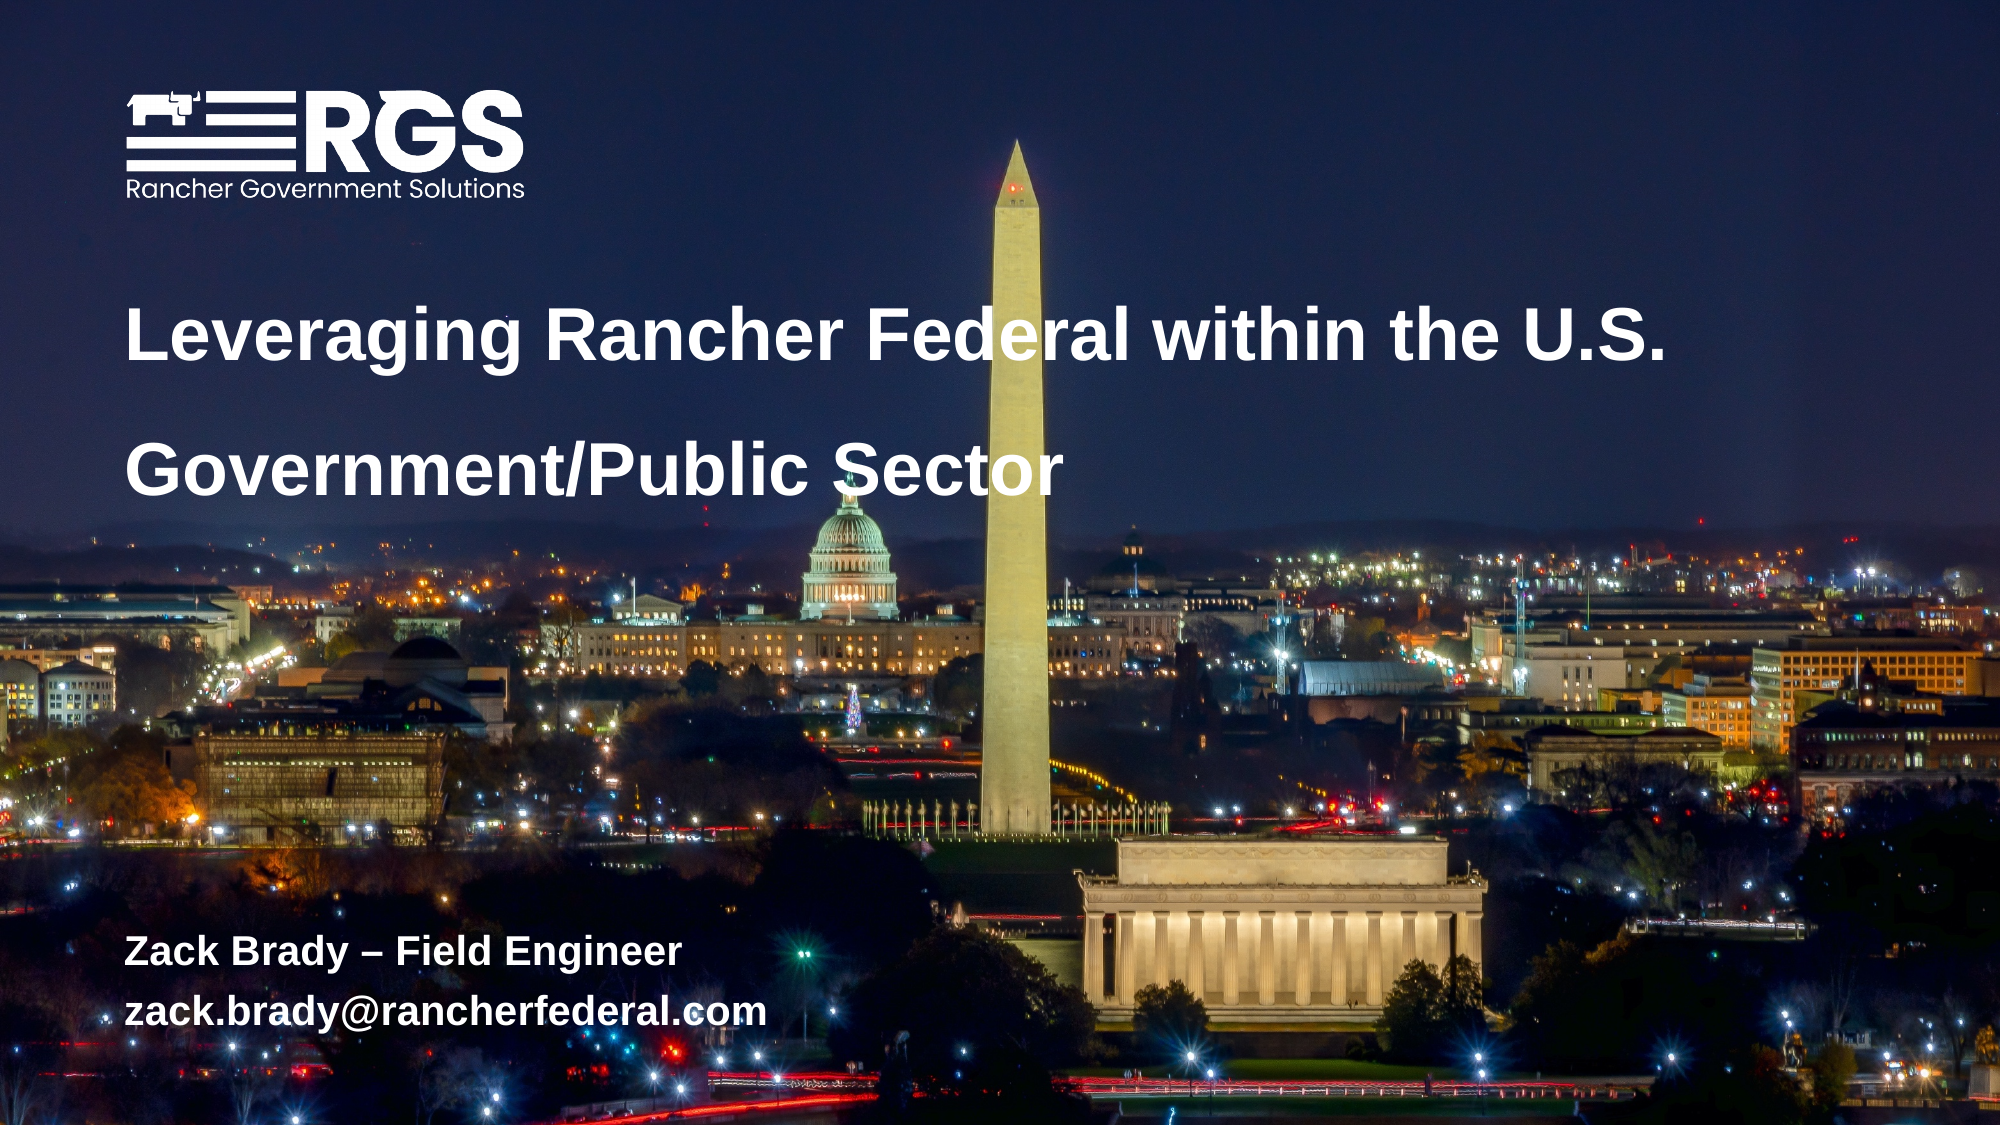

Leveraging Rancher Federal within the U.S. Government/Public Sector
Zack Brady – Field Engineer zack.brady@rancherfederal.com